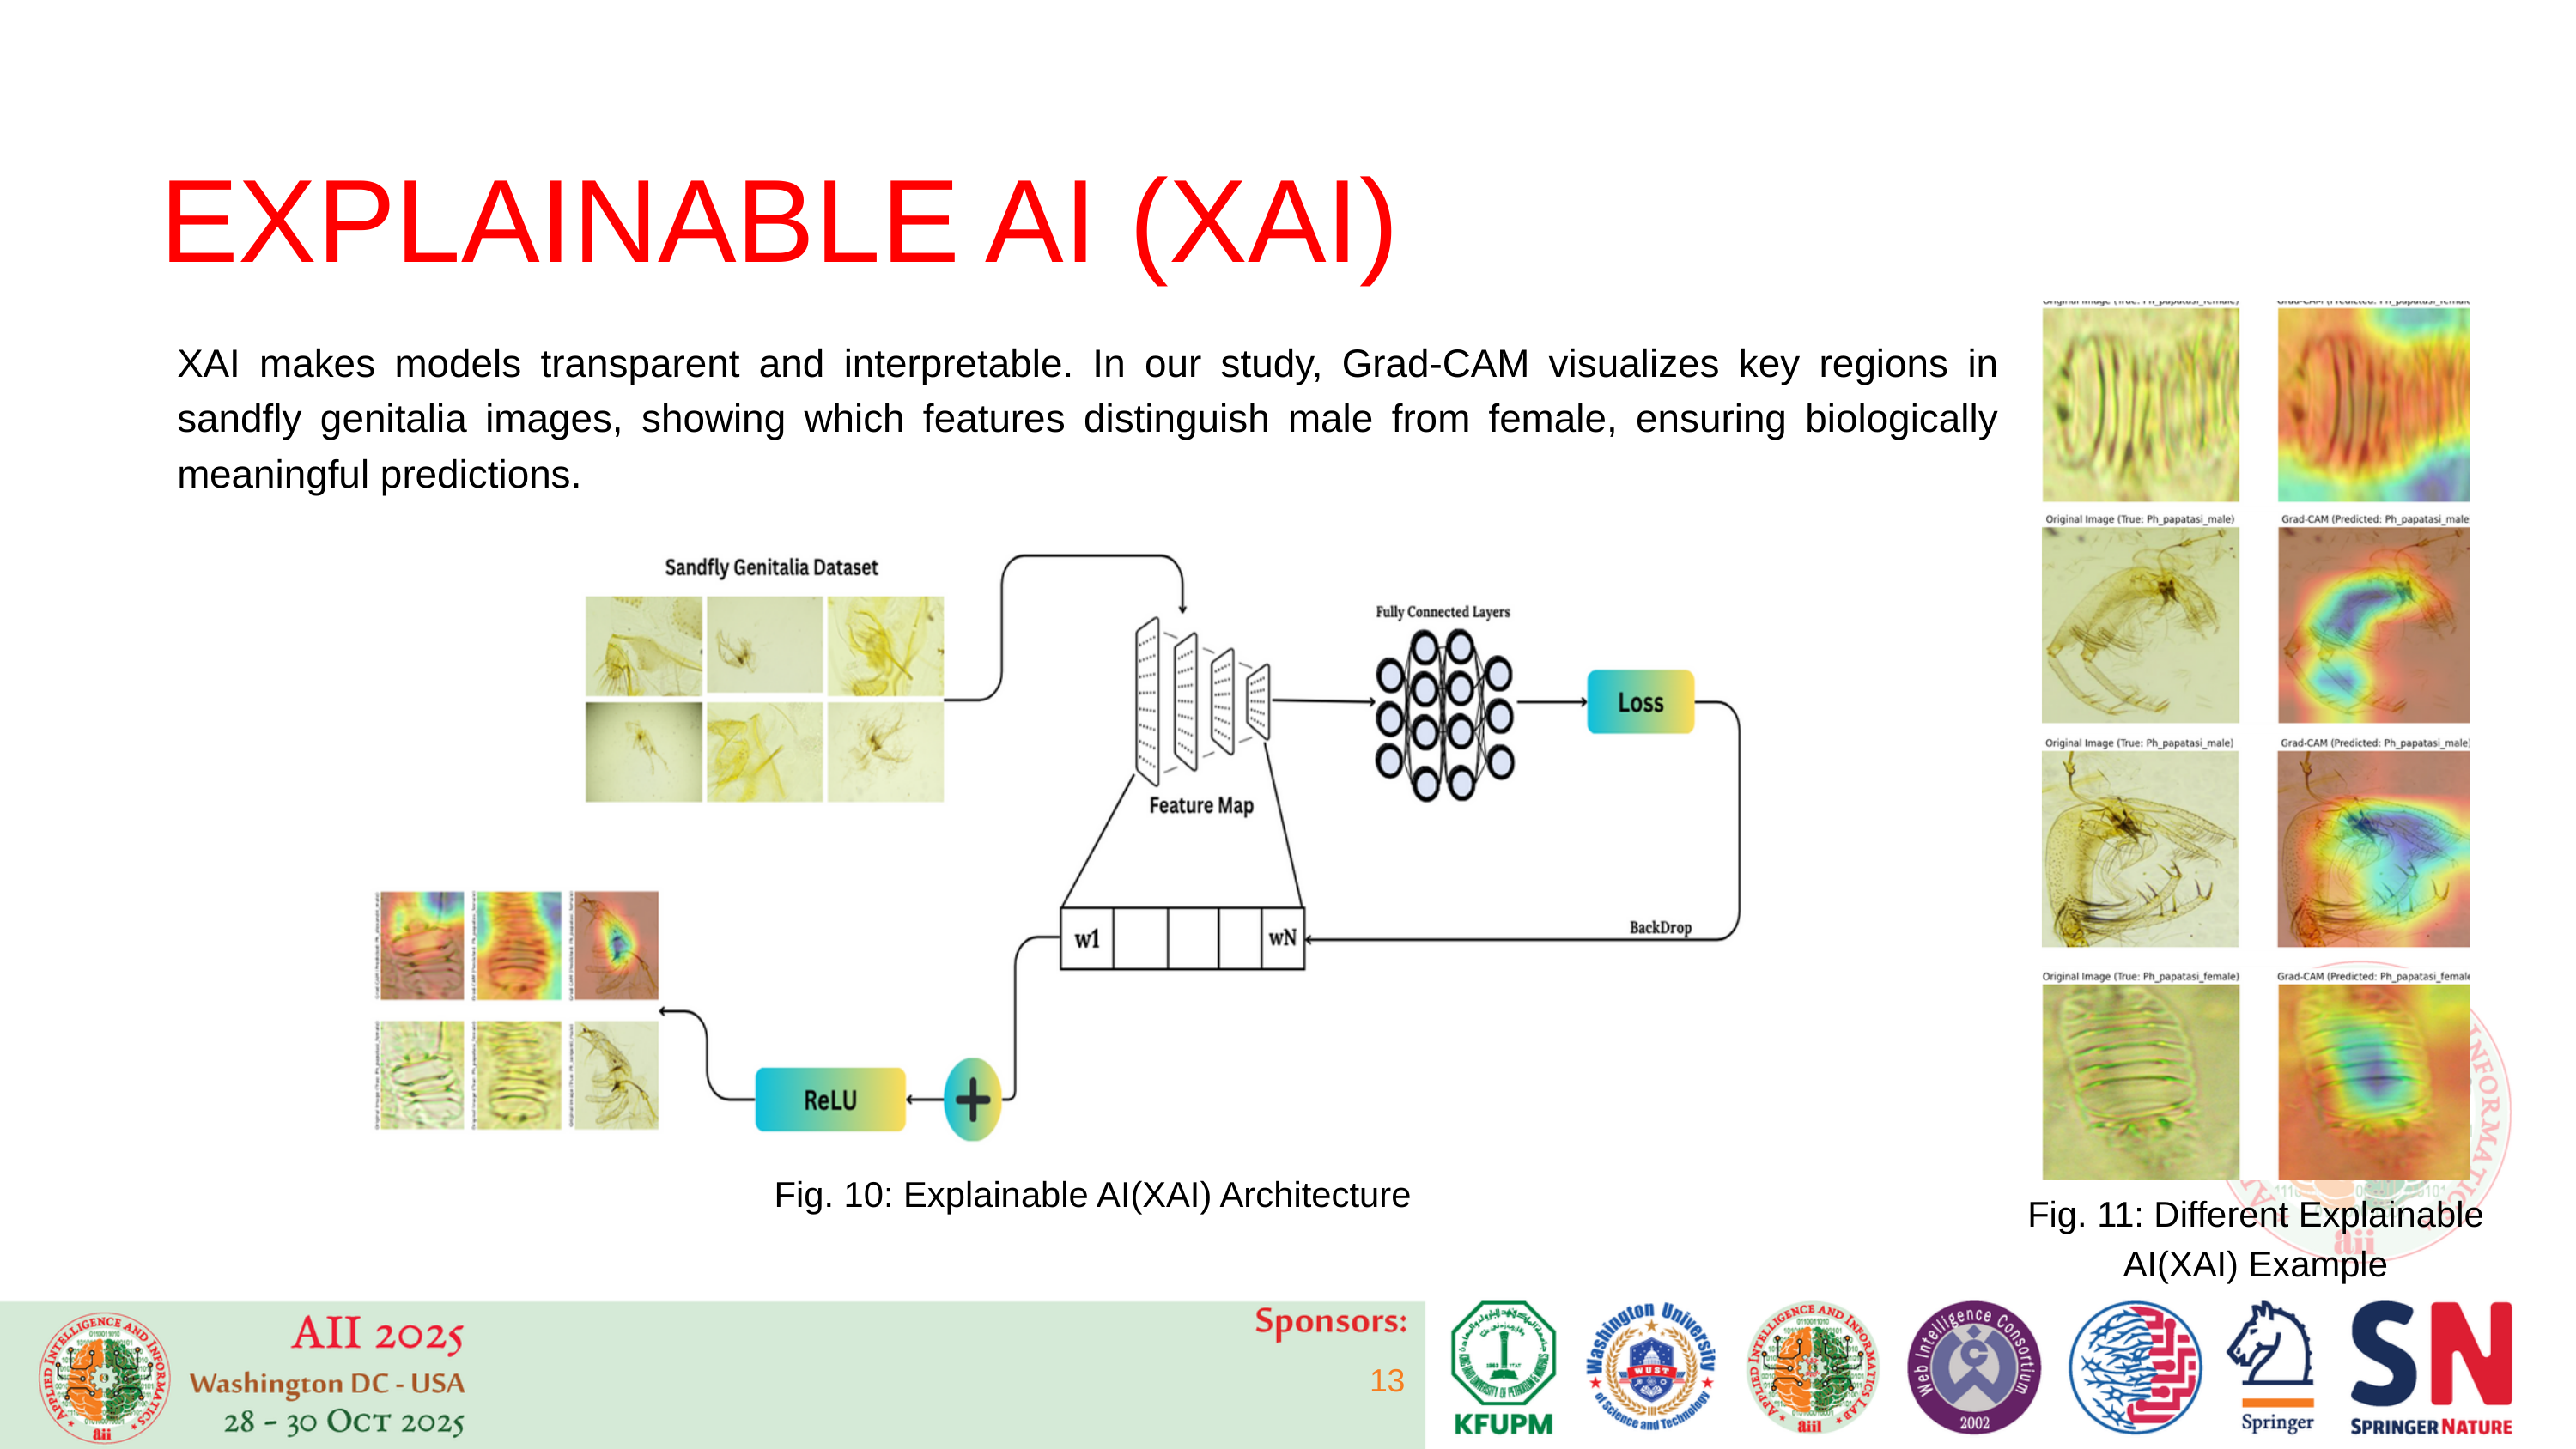

EXPLAINABLE AI (XAI)

XAI makes models transparent and interpretable. In our study, Grad-CAM visualizes key regions in sandfly genitalia images, showing which features distinguish male from female, ensuring biologically meaningful predictions.

Fig. 10: Explainable AI(XAI) Architecture
Fig. 11: Different Explainable AI(XAI) Example

13